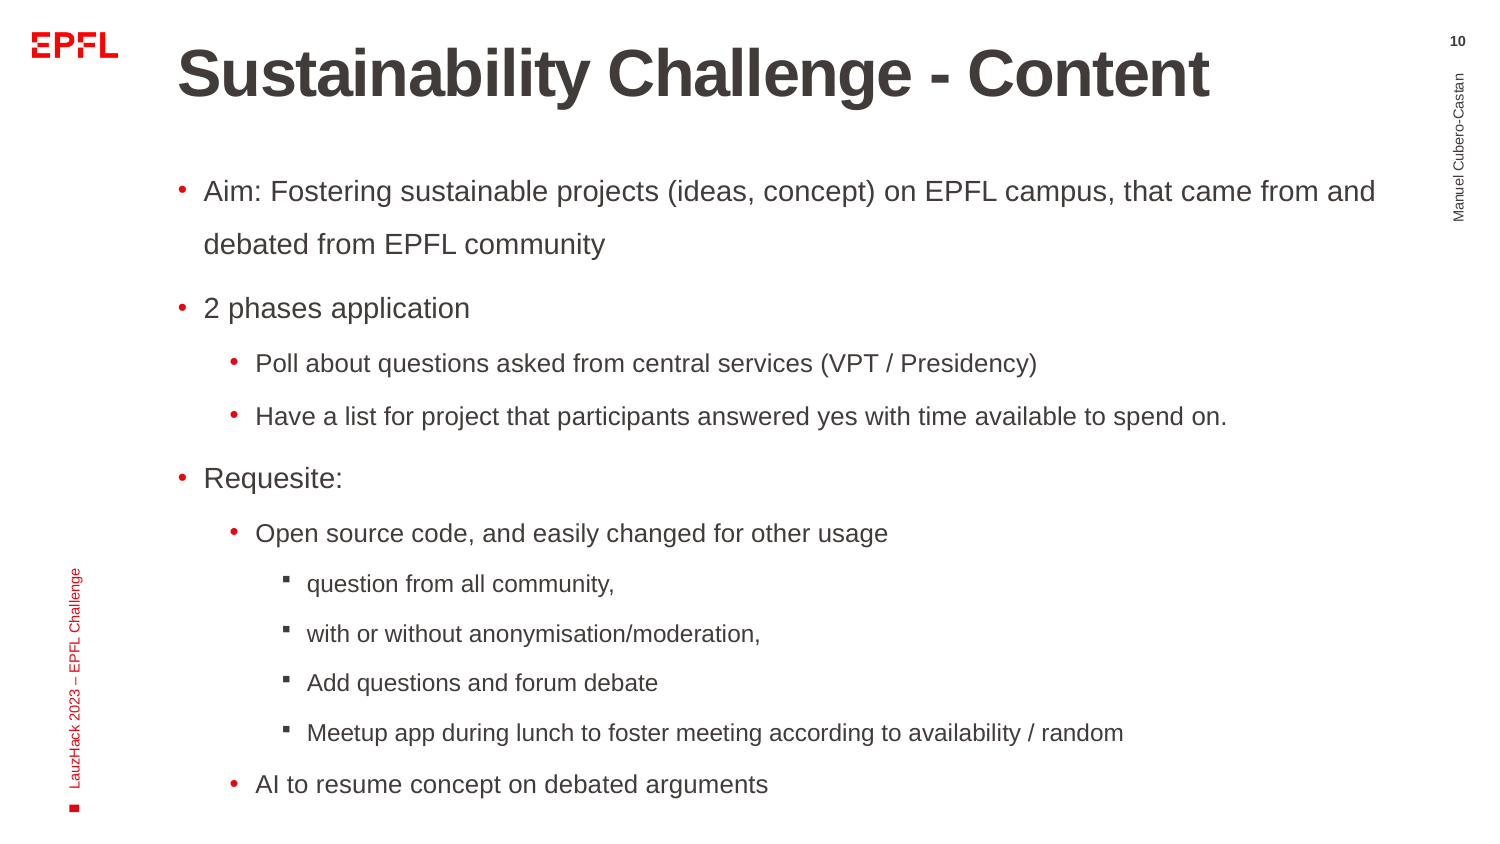

# Sustainability Challenge - Content
10
Aim: Fostering sustainable projects (ideas, concept) on EPFL campus, that came from and debated from EPFL community
2 phases application
Poll about questions asked from central services (VPT / Presidency)
Have a list for project that participants answered yes with time available to spend on.
Requesite:
Open source code, and easily changed for other usage
question from all community,
with or without anonymisation/moderation,
Add questions and forum debate
Meetup app during lunch to foster meeting according to availability / random
AI to resume concept on debated arguments
Manuel Cubero-Castan
LauzHack 2023 – EPFL Challenge